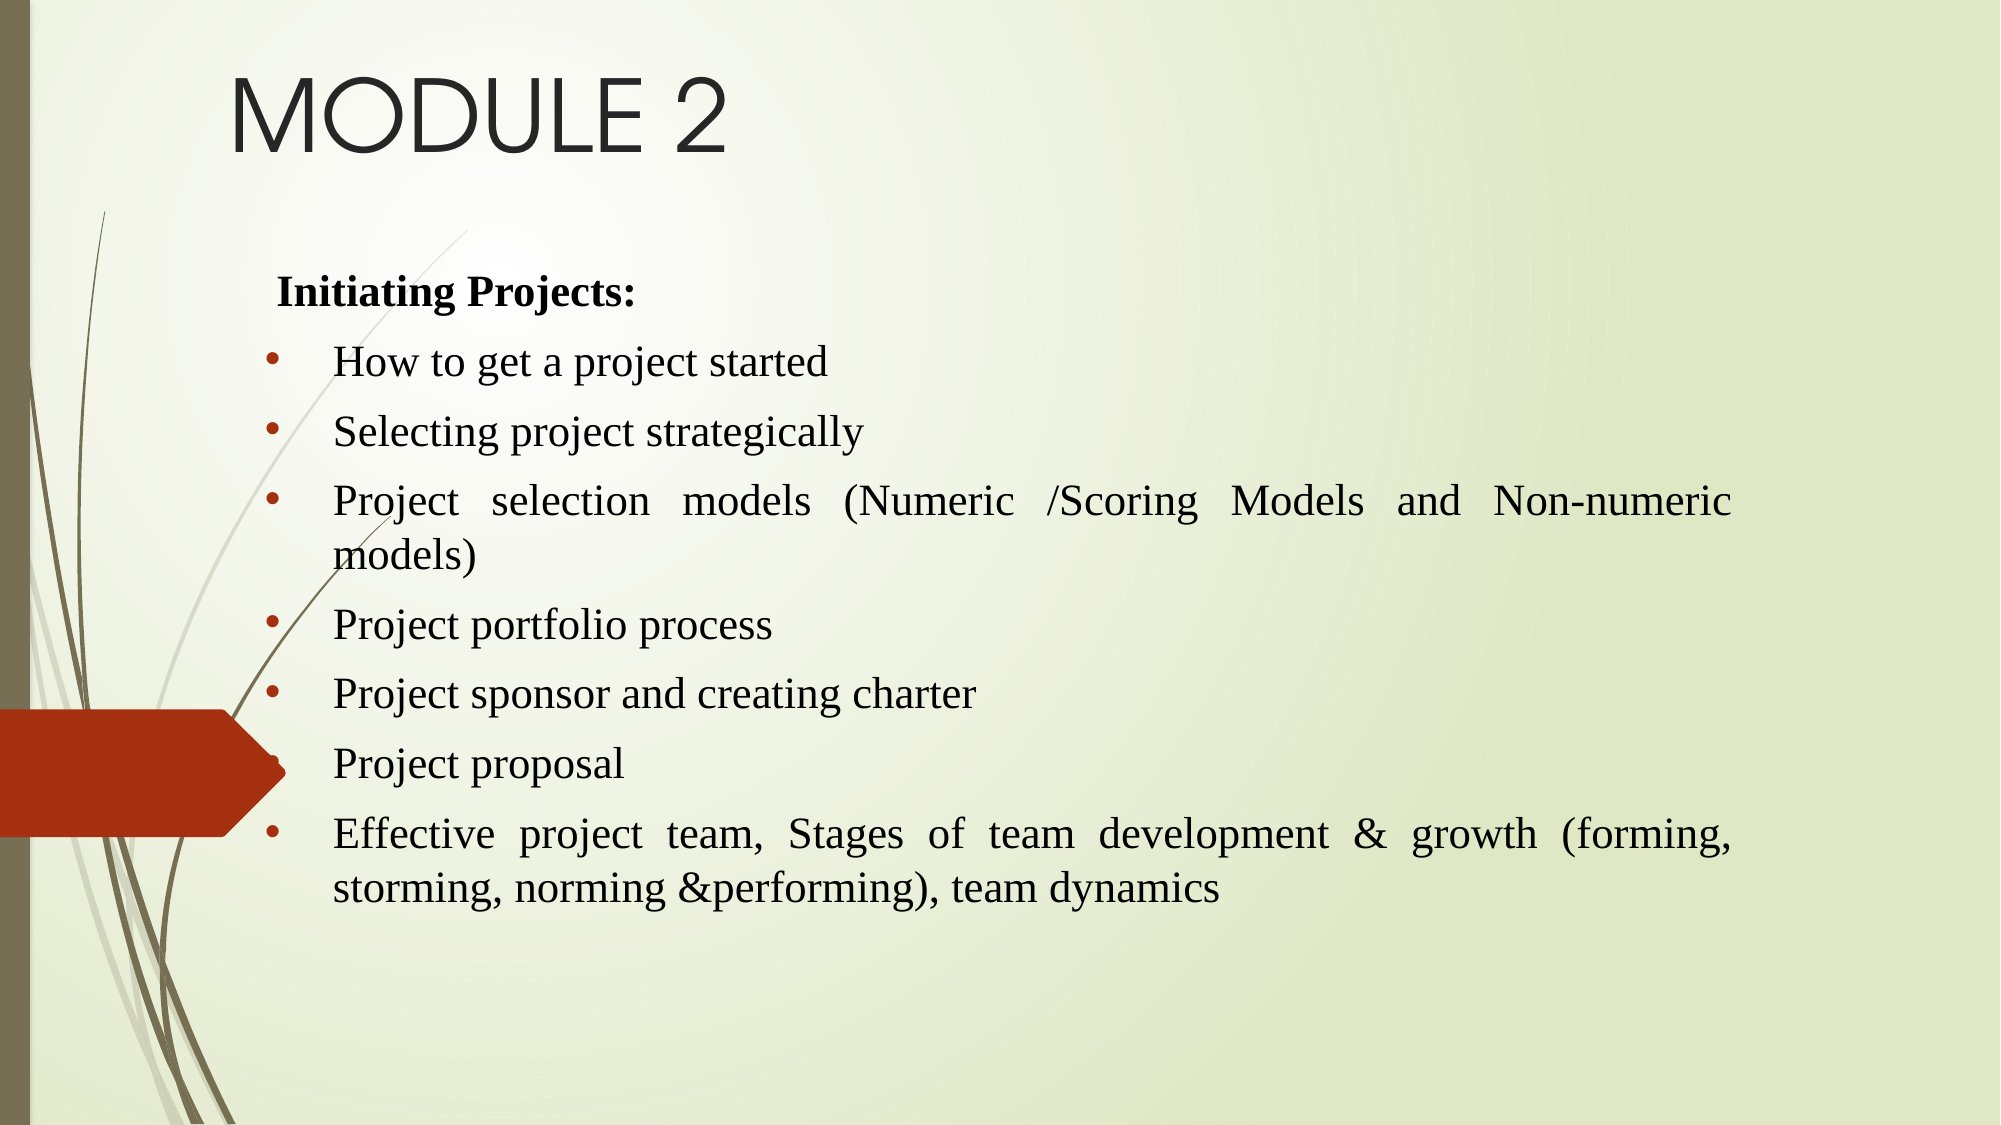

# MODULE 2

 Initiating Projects:
How to get a project started
Selecting project strategically
Project selection models (Numeric /Scoring Models and Non-numeric models)
Project portfolio process
Project sponsor and creating charter
Project proposal
Effective project team, Stages of team development & growth (forming, storming, norming &performing), team dynamics